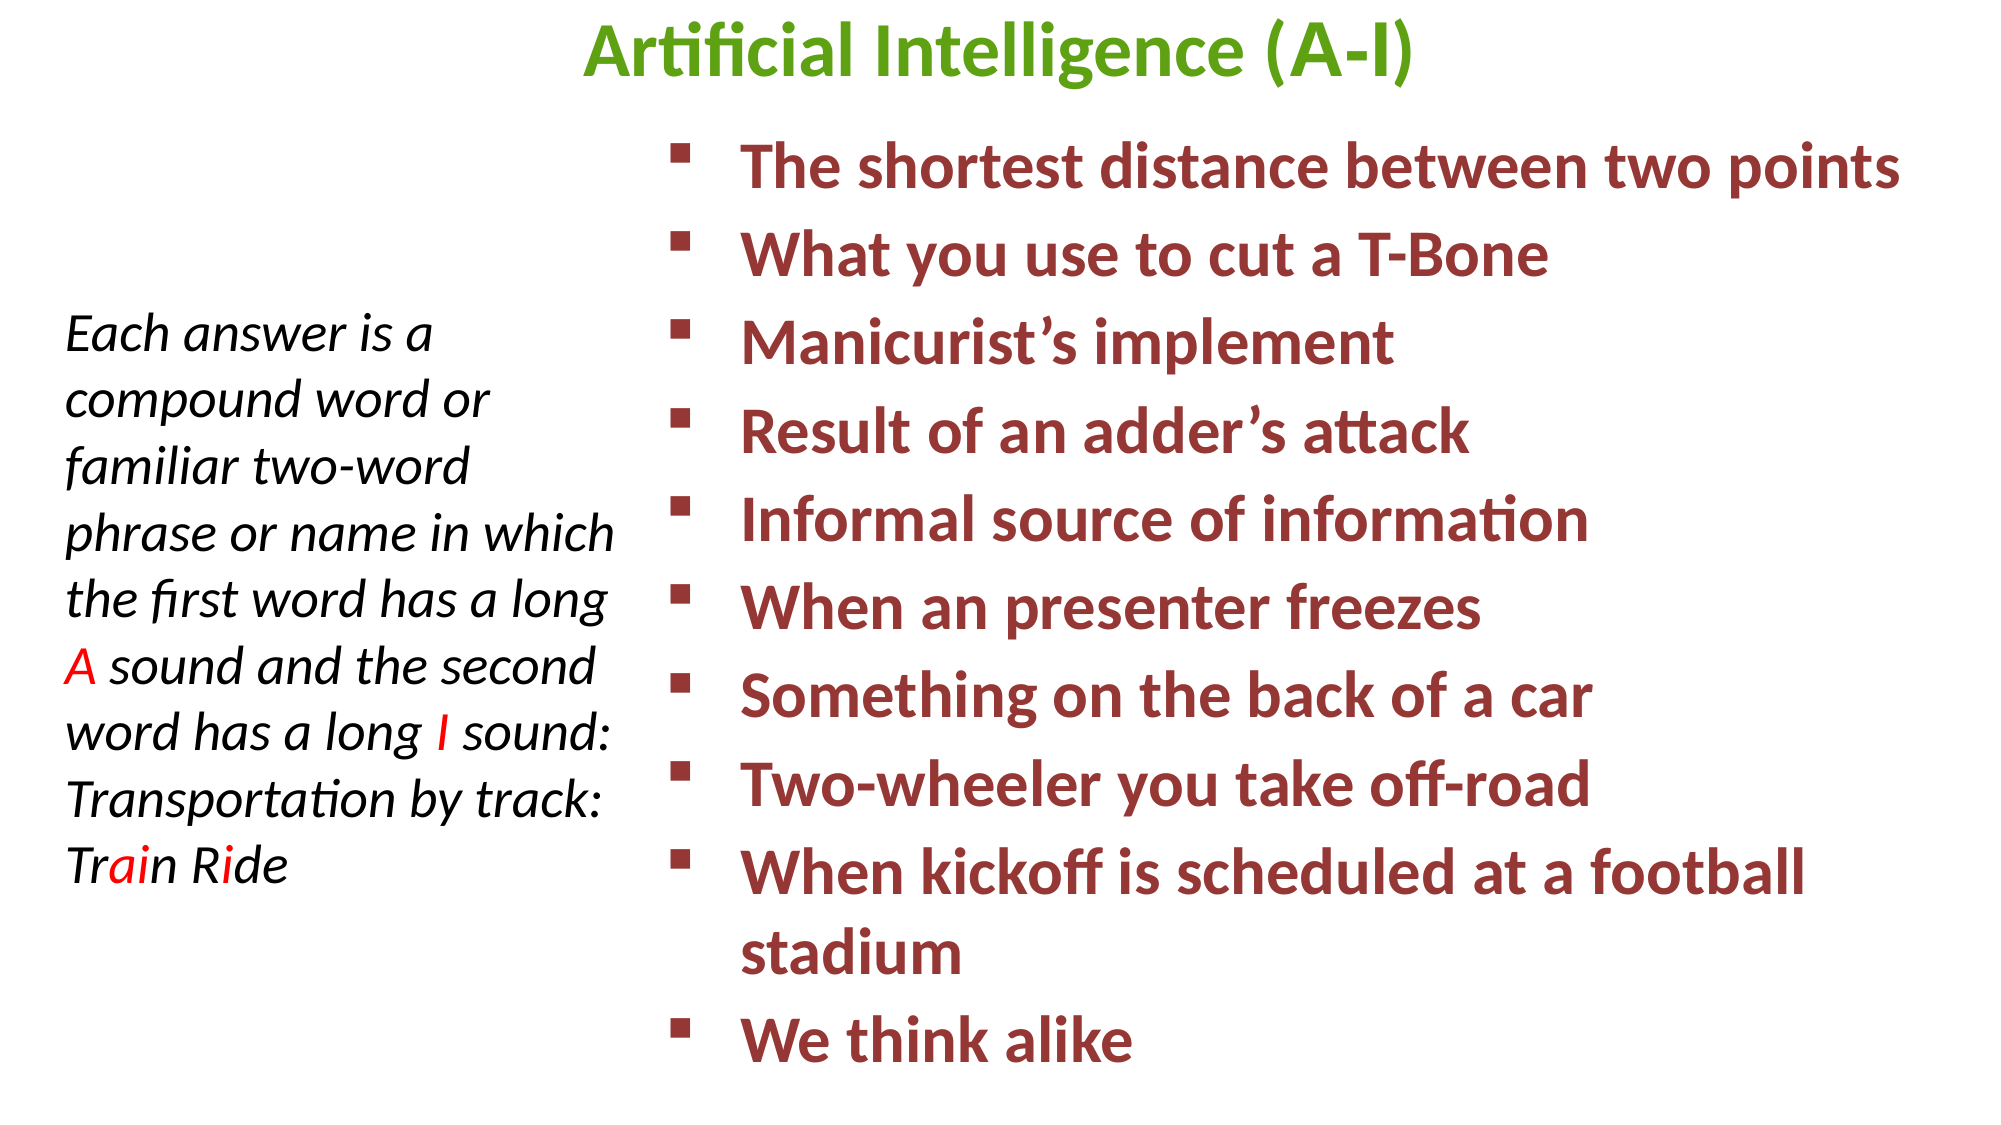

# Artificial Intelligence (A-I)
The shortest distance between two points
What you use to cut a T-Bone
Manicurist’s implement
Result of an adder’s attack
Informal source of information
When an presenter freezes
Something on the back of a car
Two-wheeler you take off-road
When kickoff is scheduled at a football stadium
We think alike
Each answer is a compound word or familiar two-word phrase or name in which the first word has a long A sound and the second word has a long I sound: Transportation by track: Train Ride